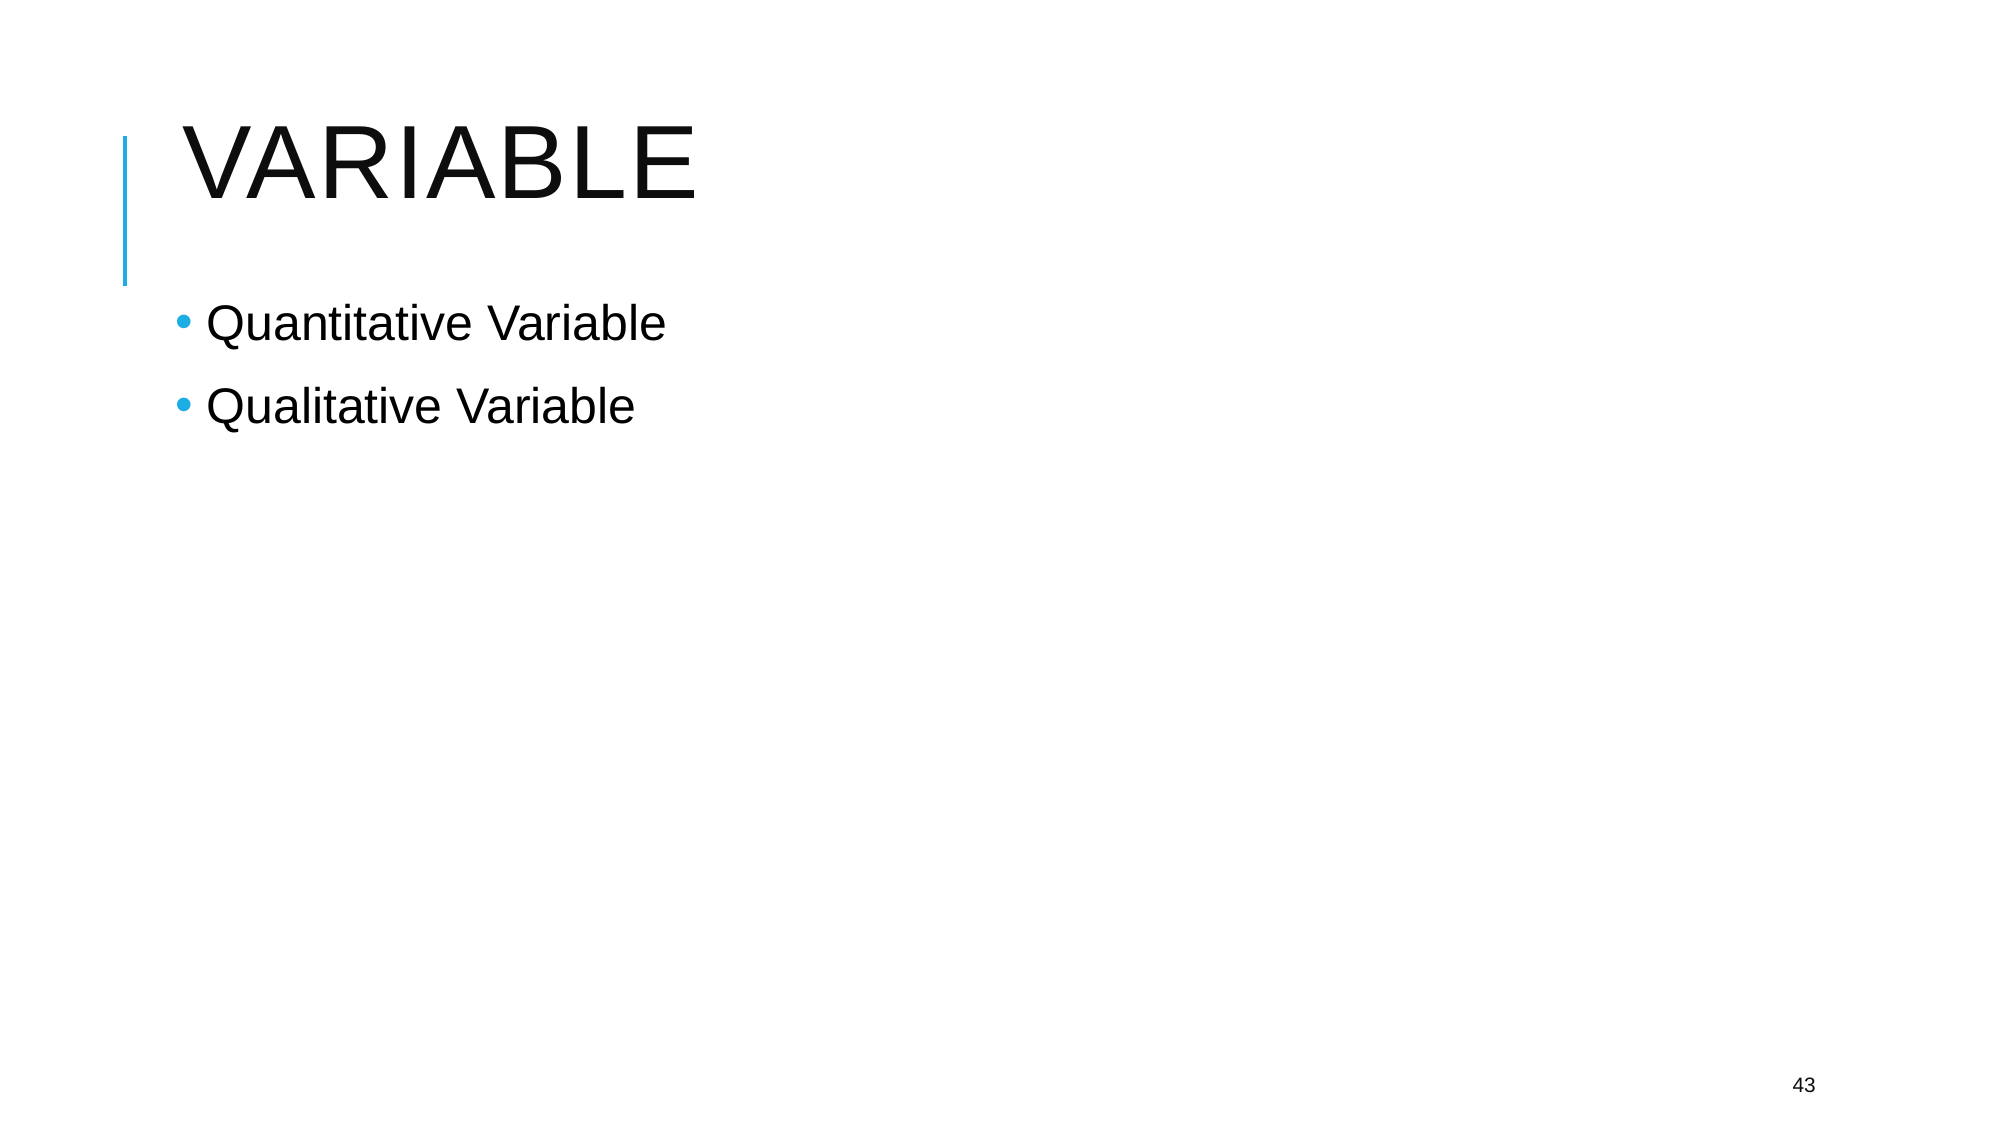

# VARIABLE
 Quantitative Variable
 Qualitative Variable

43